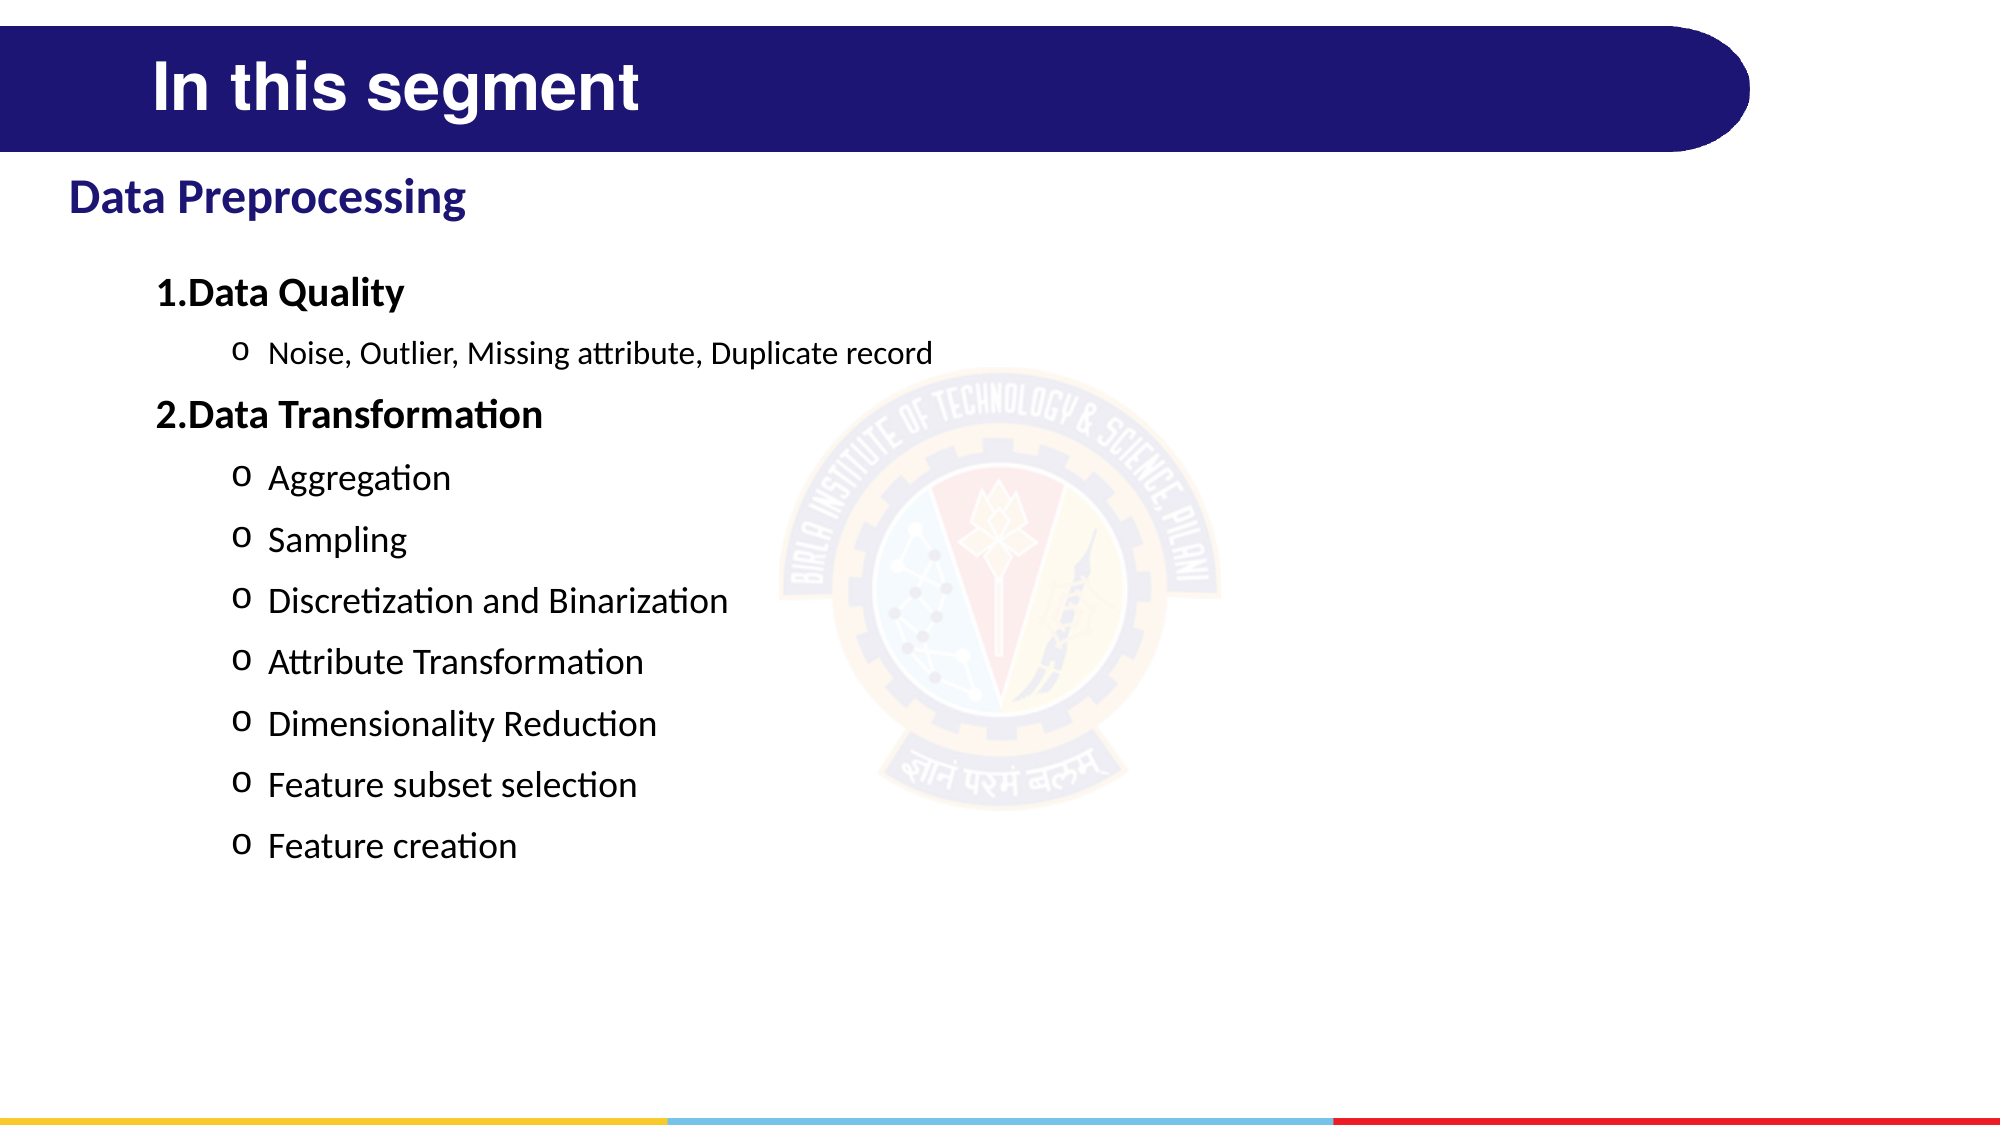

# In this segment
Data Preprocessing
1.Data Quality
Noise, Outlier, Missing attribute, Duplicate record
2.Data Transformation
Aggregation
Sampling
Discretization and Binarization
Attribute Transformation
Dimensionality Reduction
Feature subset selection
Feature creation